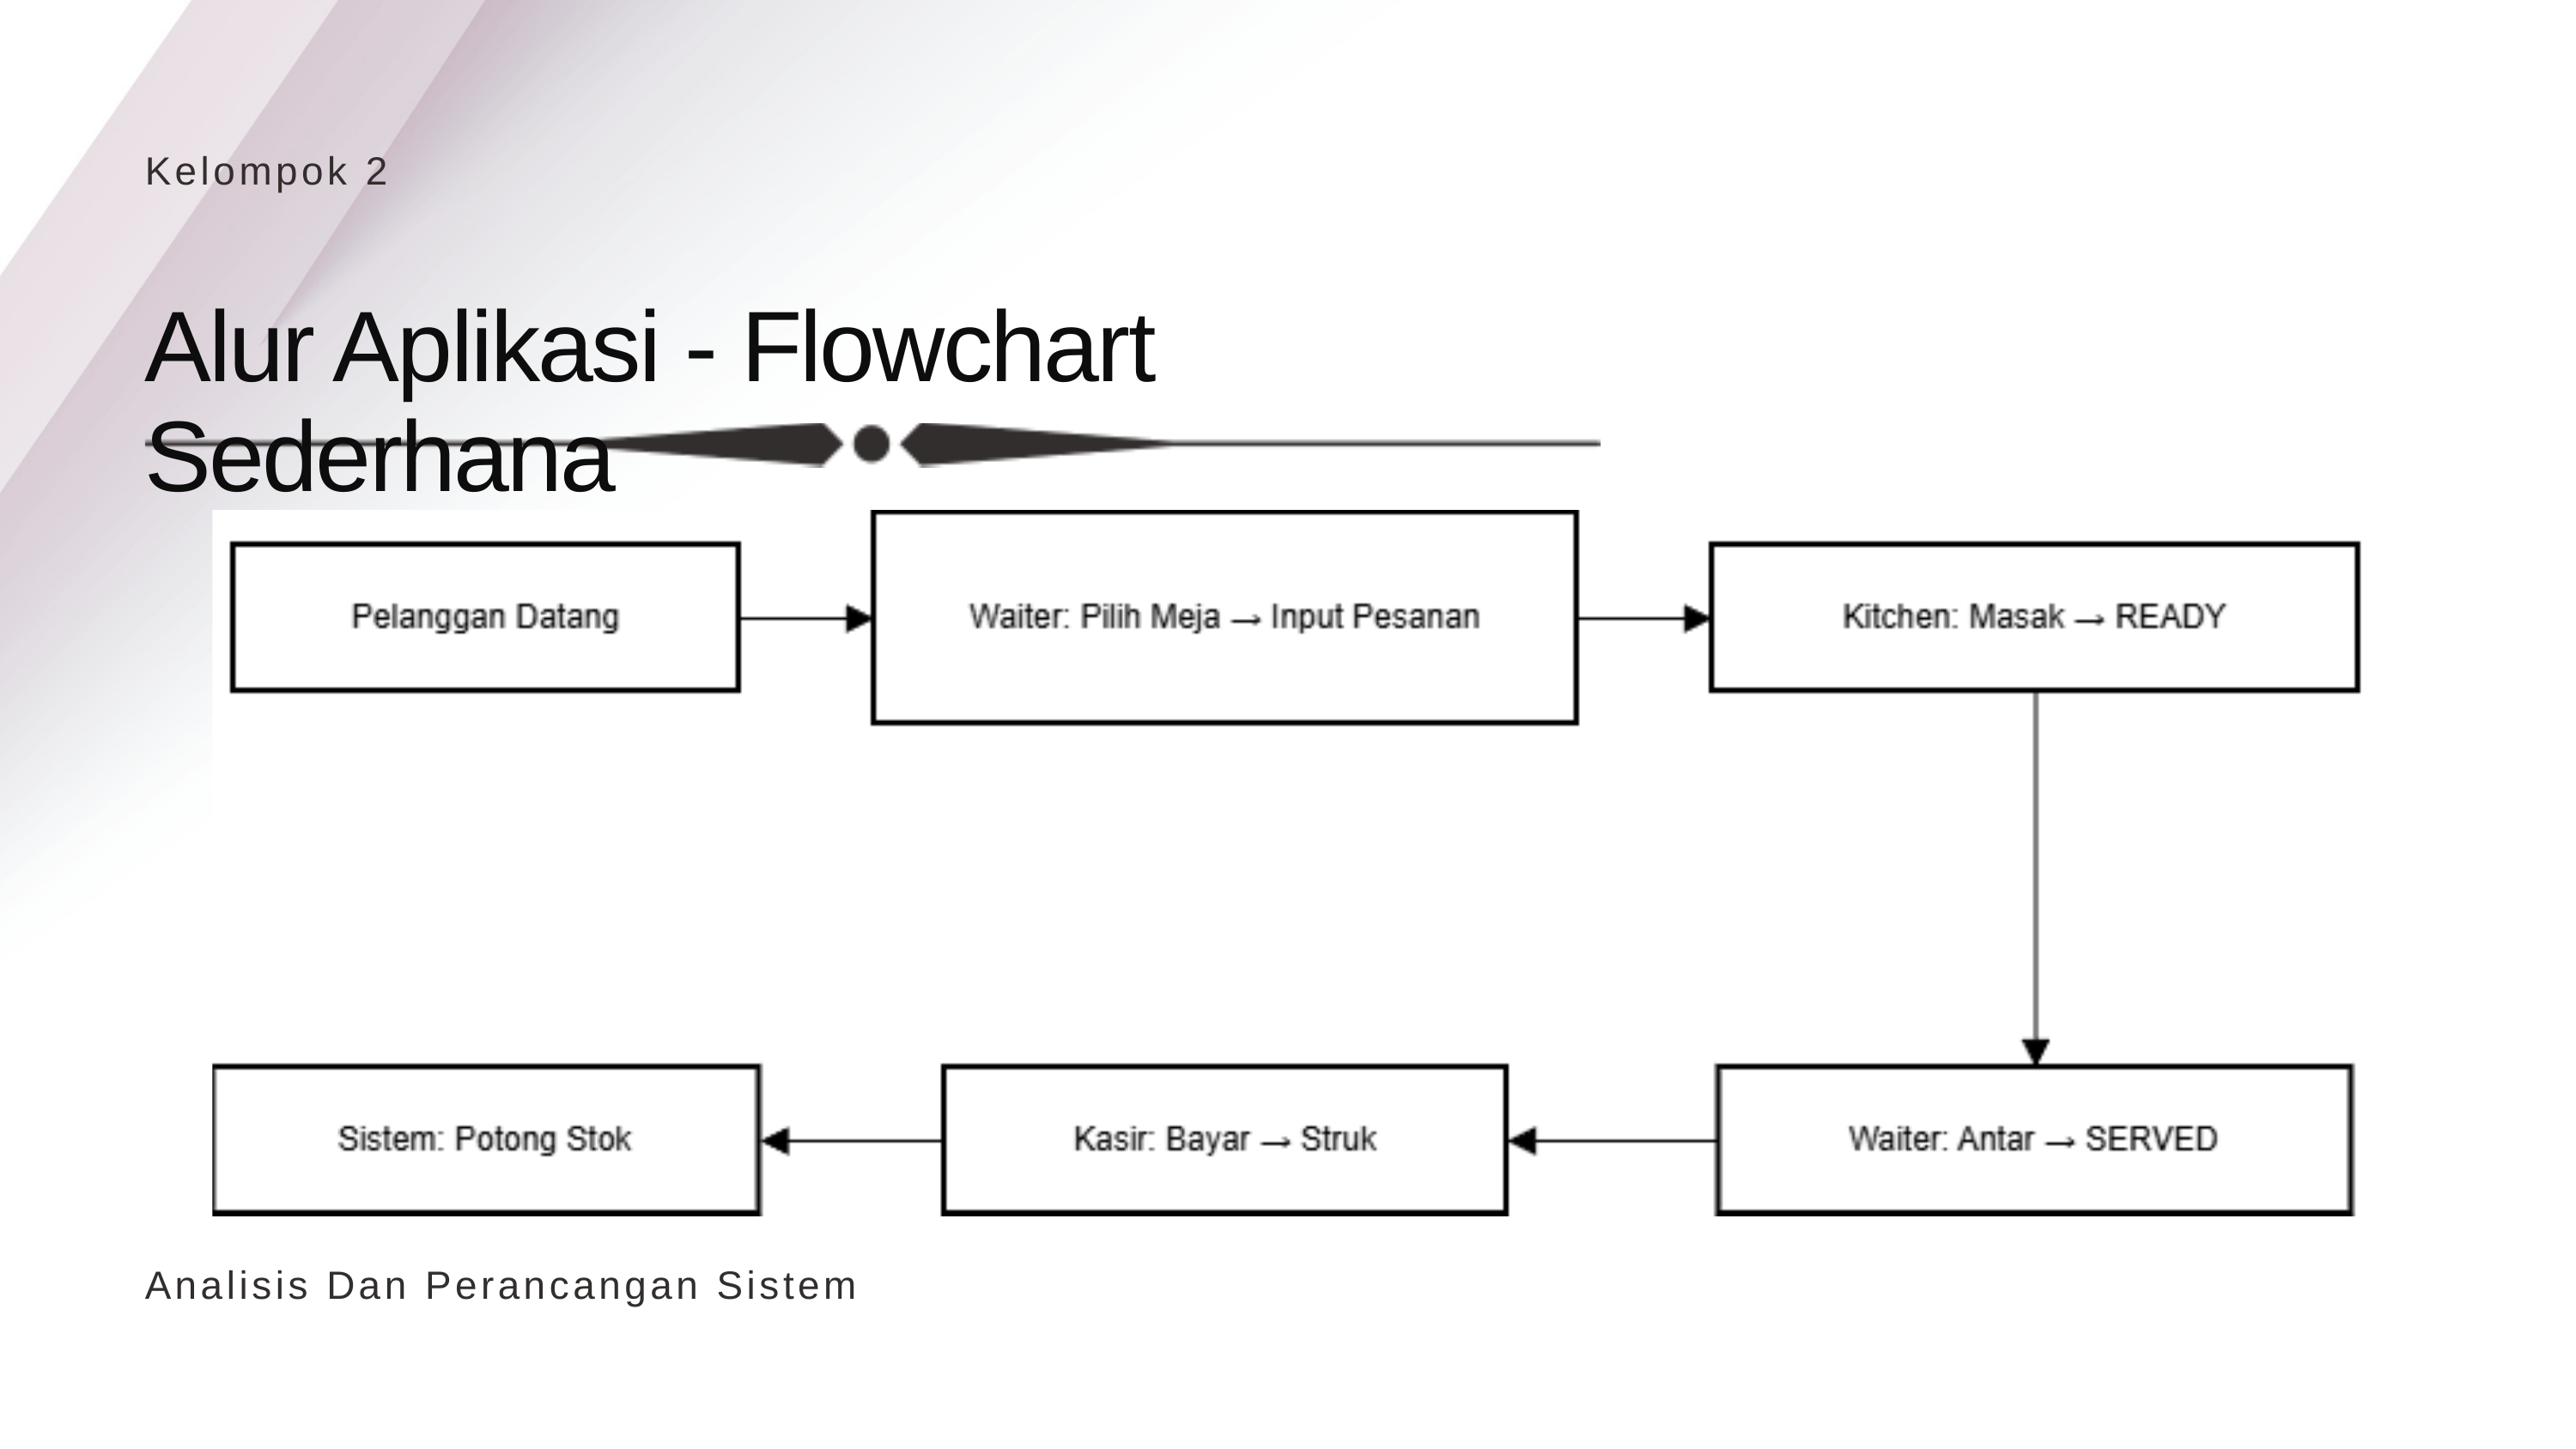

Kelompok 2
Alur Aplikasi - Flowchart Sederhana

Analisis Dan Perancangan Sistem